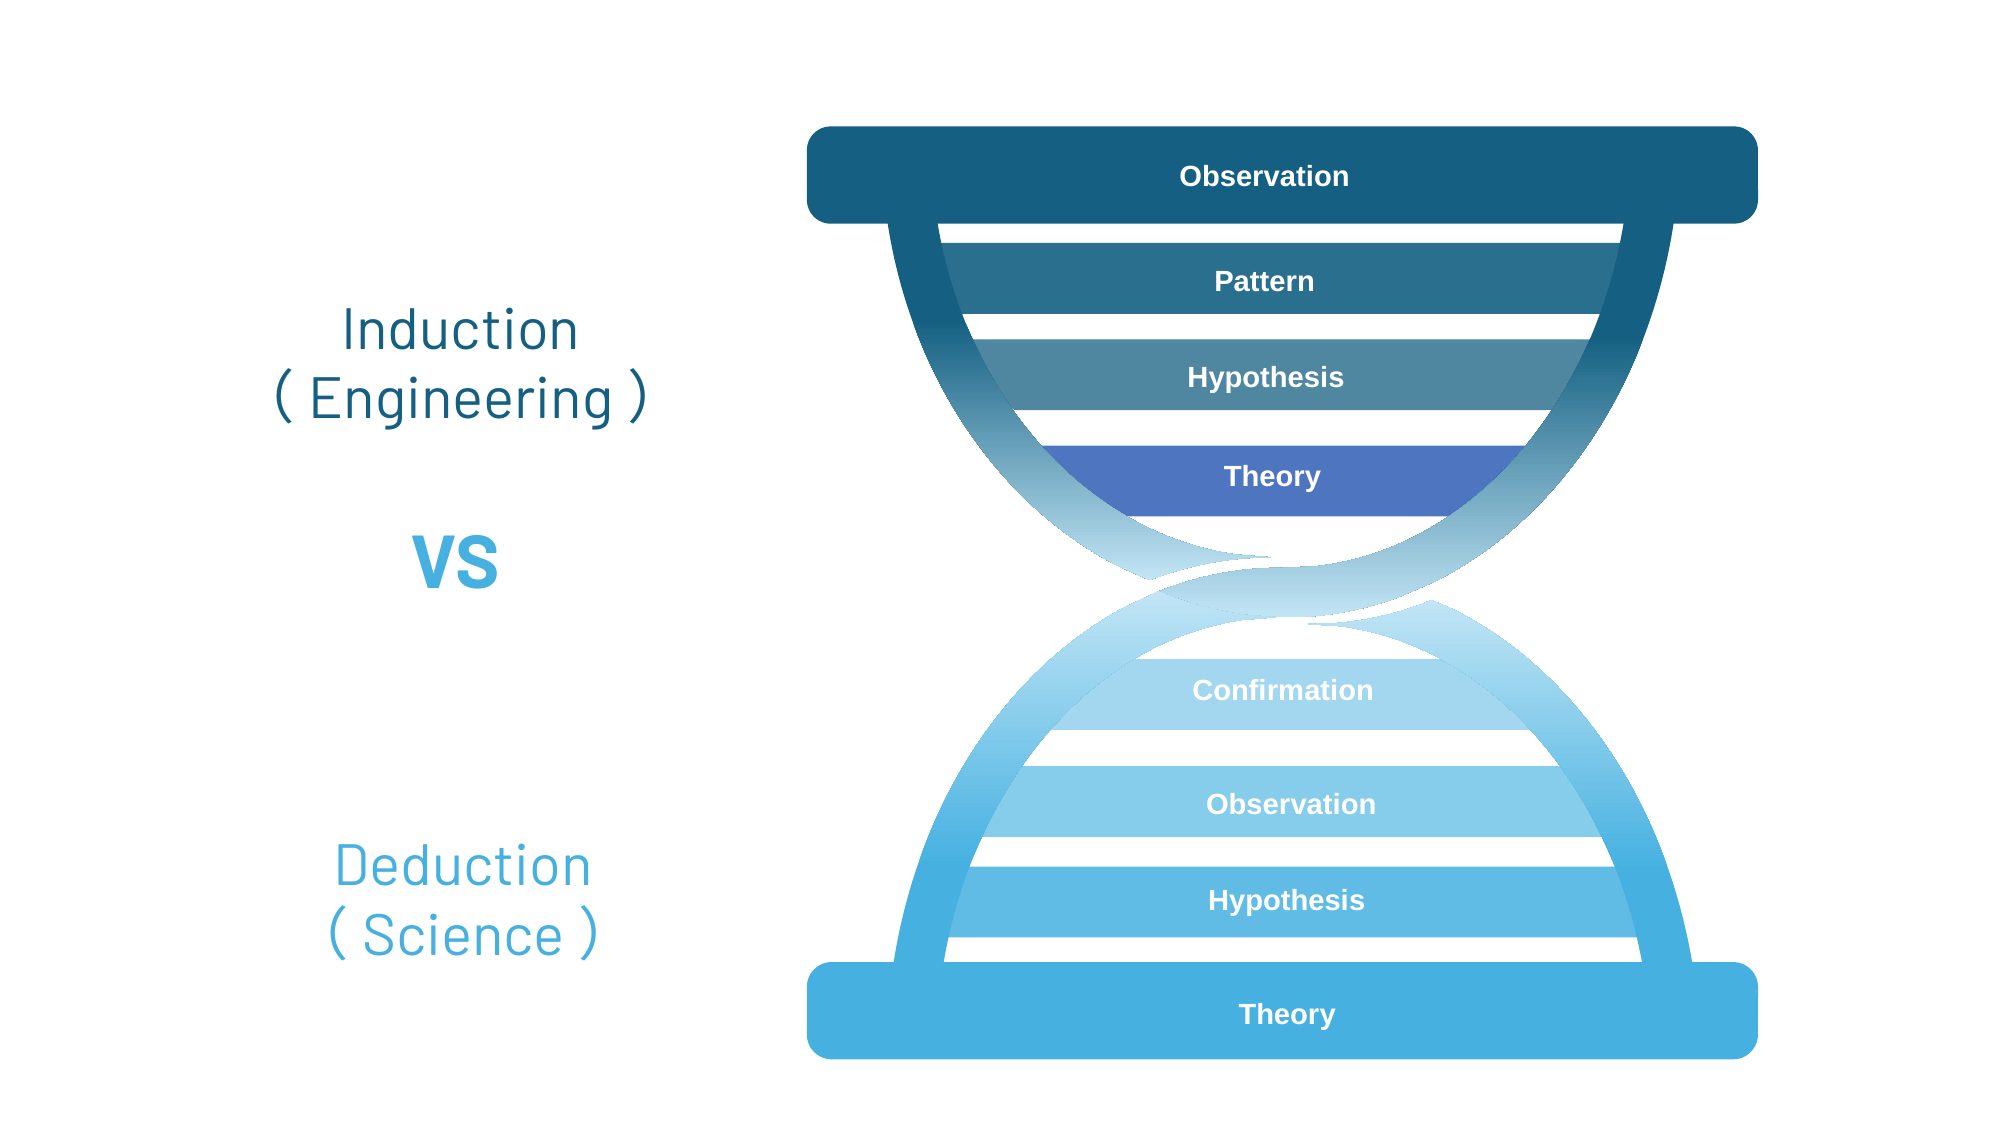

Observation

Pattern

Hypothesis

Theory

Induction
（Engineering）
VS

Confirmation

Observation

Hypothesis

Theory
Deduction
（Science）